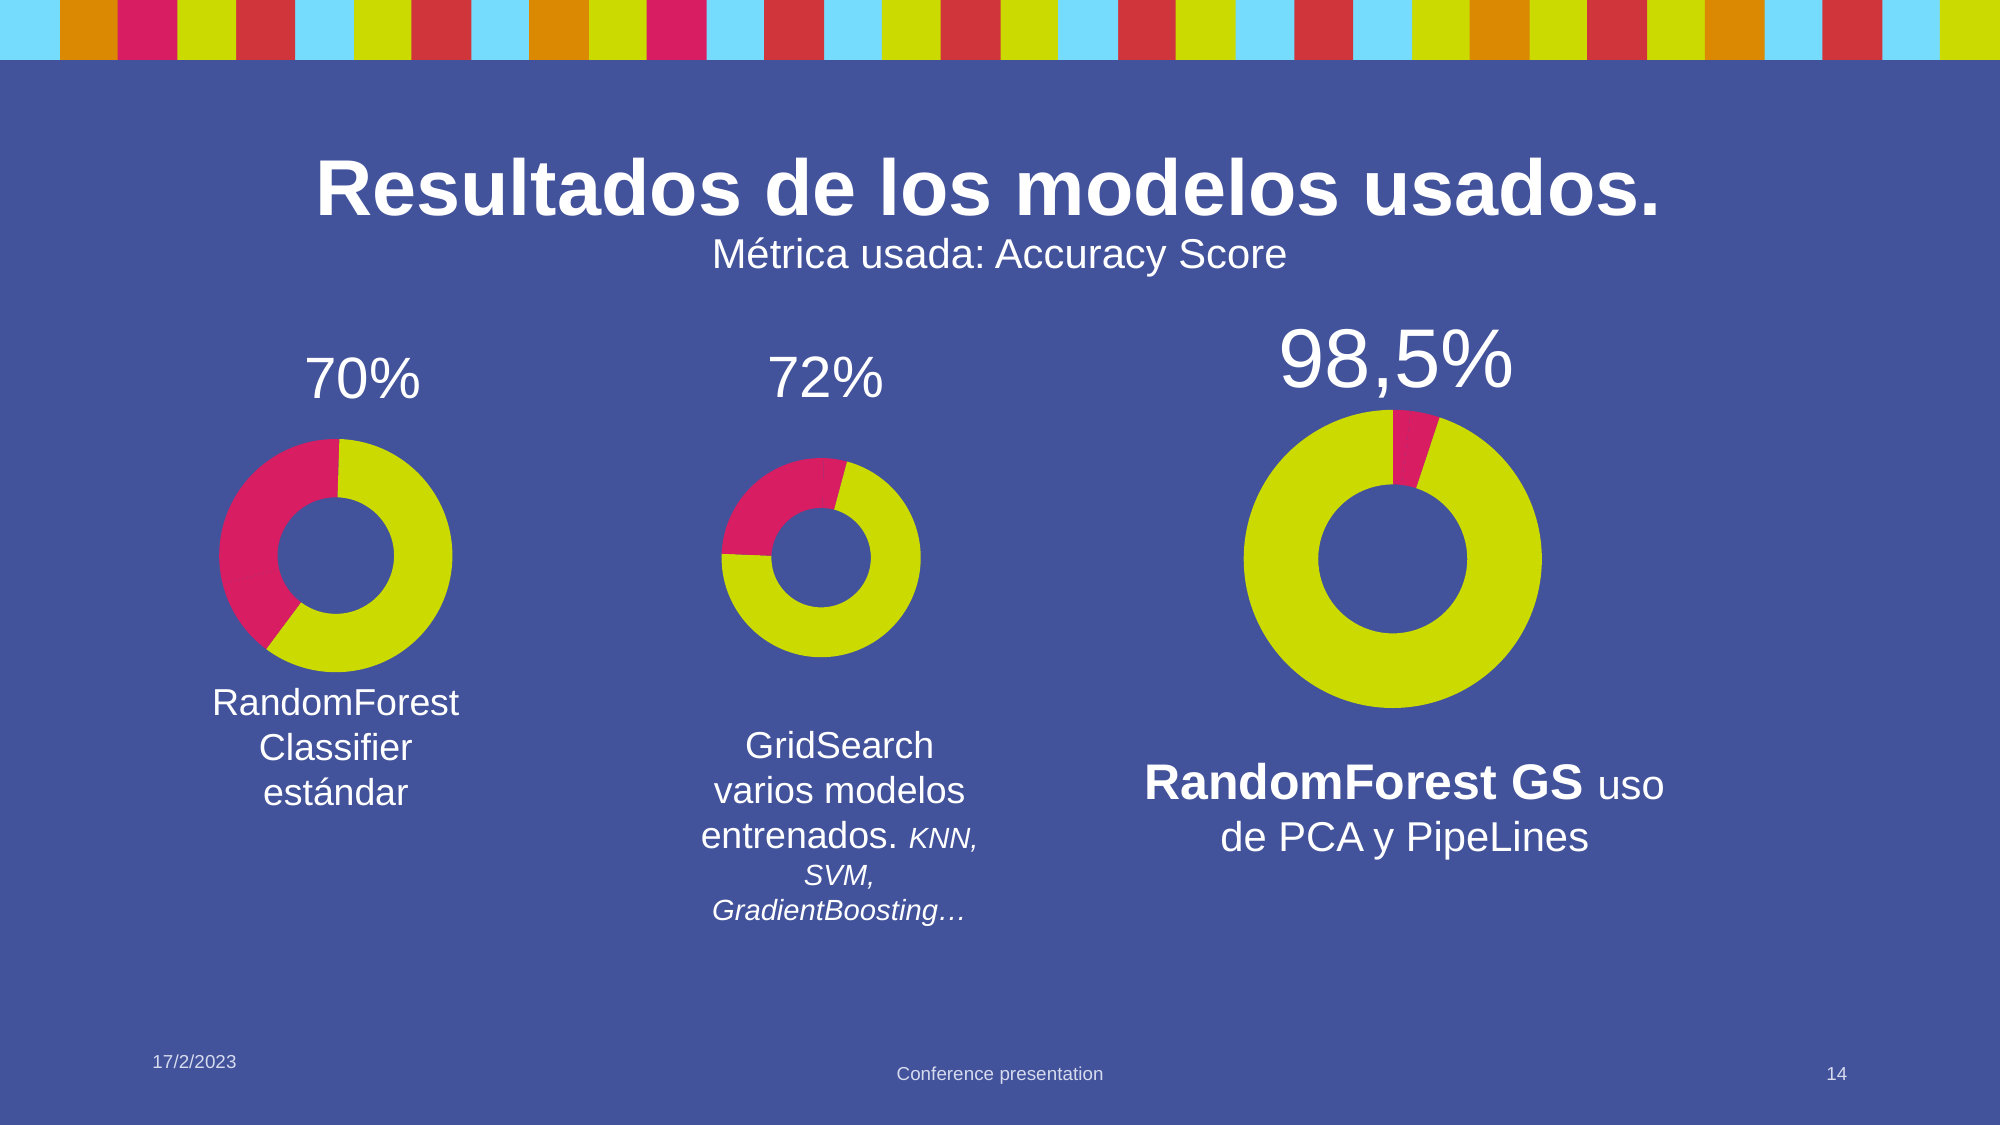

# Resultados de los modelos usados. Métrica usada: Accuracy Score

98,5%
72%
70%

### Chart

| Category |  |
|---|---|

### Chart

| Category |  |
|---|---|

### Chart

| Category |  |
|---|---|
RandomForest GS uso de PCA y PipeLines
RandomForest Classifier estándar
GridSearch varios modelos entrenados. KNN, SVM, GradientBoosting…
17/2/2023

Conference presentation
14